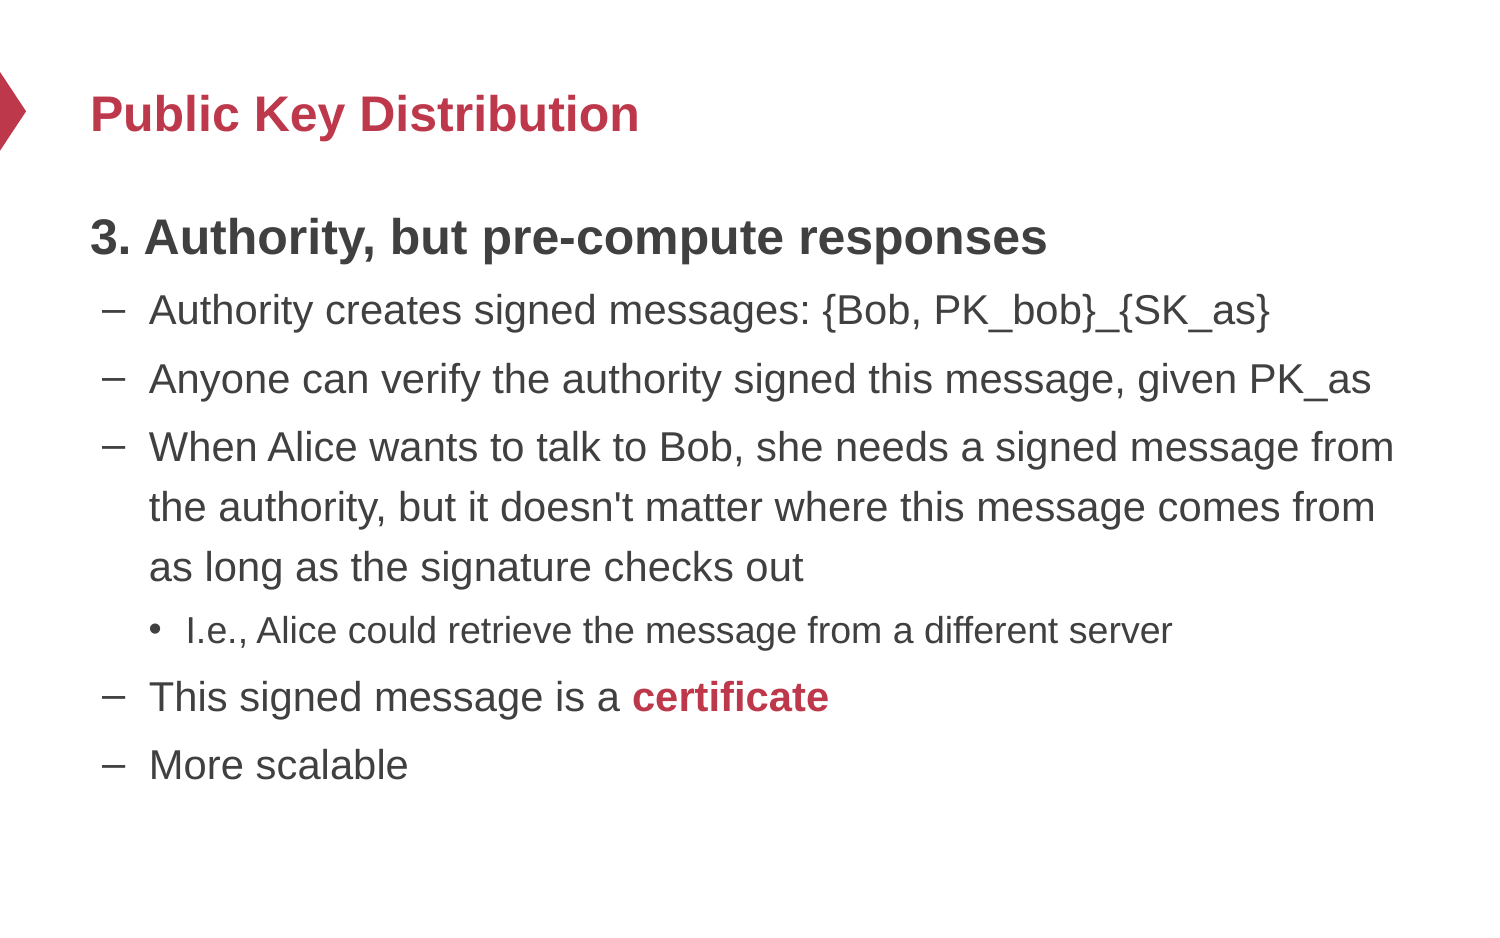

# Public Key Distribution
3. Authority, but pre-compute responses
Authority creates signed messages: {Bob, PK_bob}_{SK_as}
Anyone can verify the authority signed this message, given PK_as
When Alice wants to talk to Bob, she needs a signed message from the authority, but it doesn't matter where this message comes from as long as the signature checks out
I.e., Alice could retrieve the message from a different server
This signed message is a certificate
More scalable